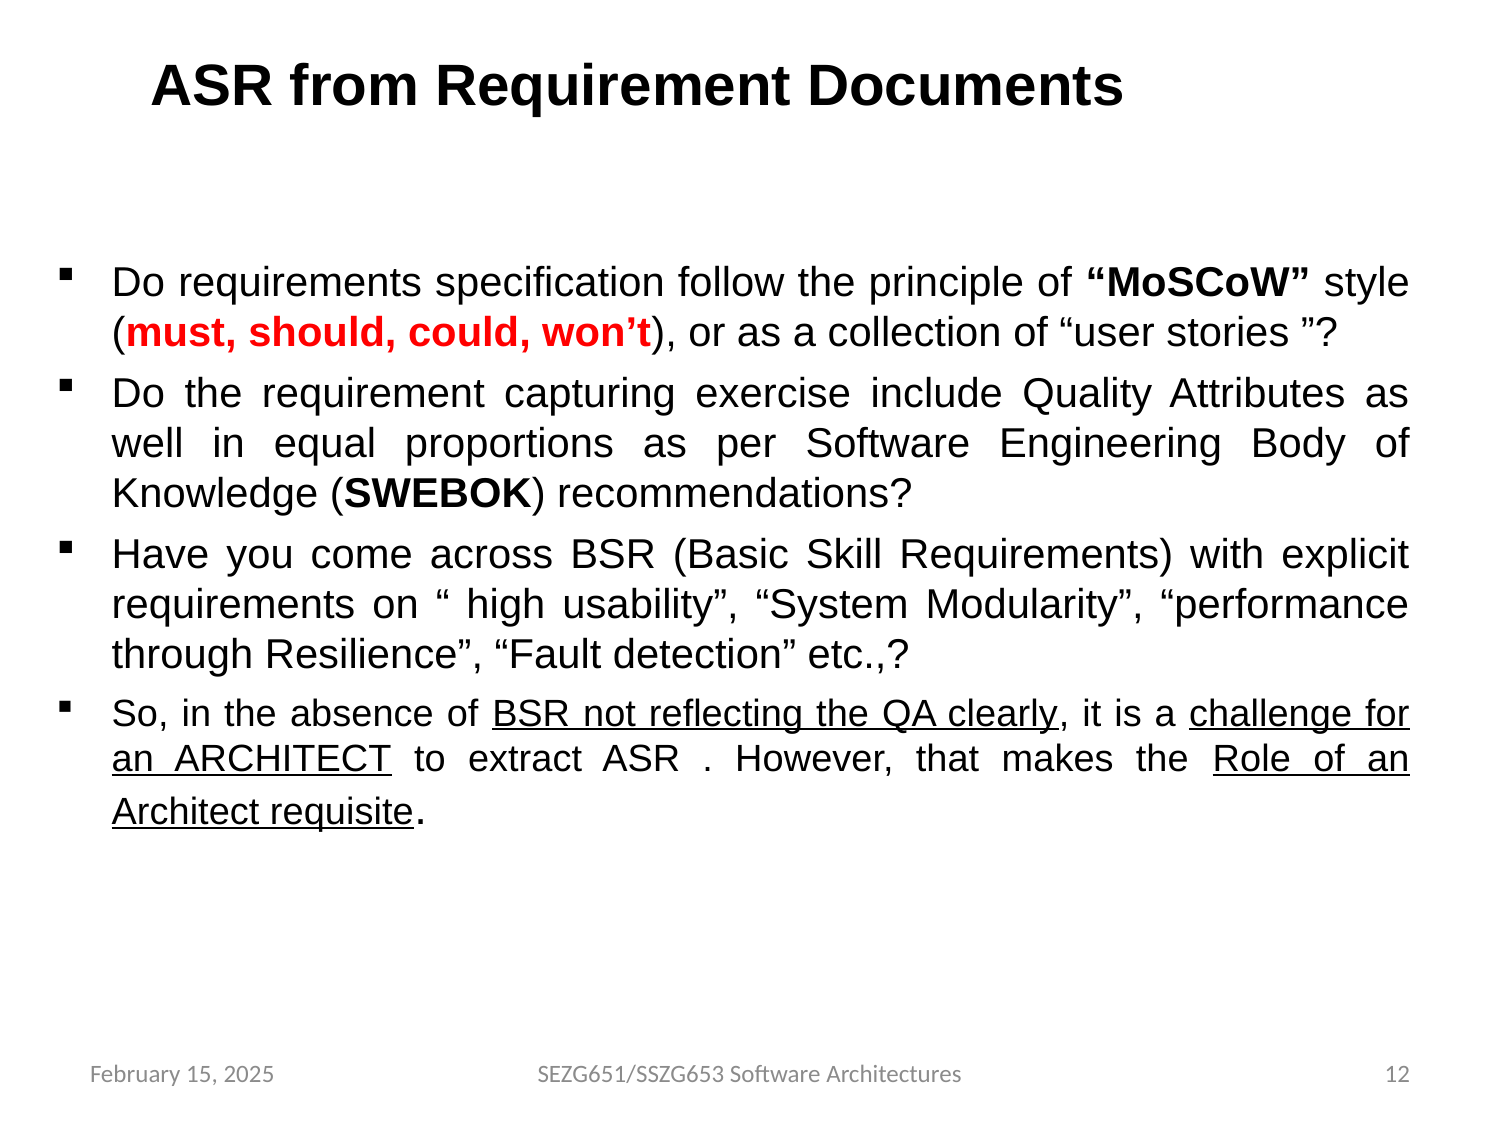

# ASR from Requirement Documents
Do requirements specification follow the principle of “MoSCoW” style (must, should, could, won’t), or as a collection of “user stories ”?
Do the requirement capturing exercise include Quality Attributes as well in equal proportions as per Software Engineering Body of Knowledge (SWEBOK) recommendations?
Have you come across BSR (Basic Skill Requirements) with explicit requirements on “ high usability”, “System Modularity”, “performance through Resilience”, “Fault detection” etc.,?
So, in the absence of BSR not reflecting the QA clearly, it is a challenge for an ARCHITECT to extract ASR . However, that makes the Role of an Architect requisite.
February 15, 2025
SEZG651/SSZG653 Software Architectures
12